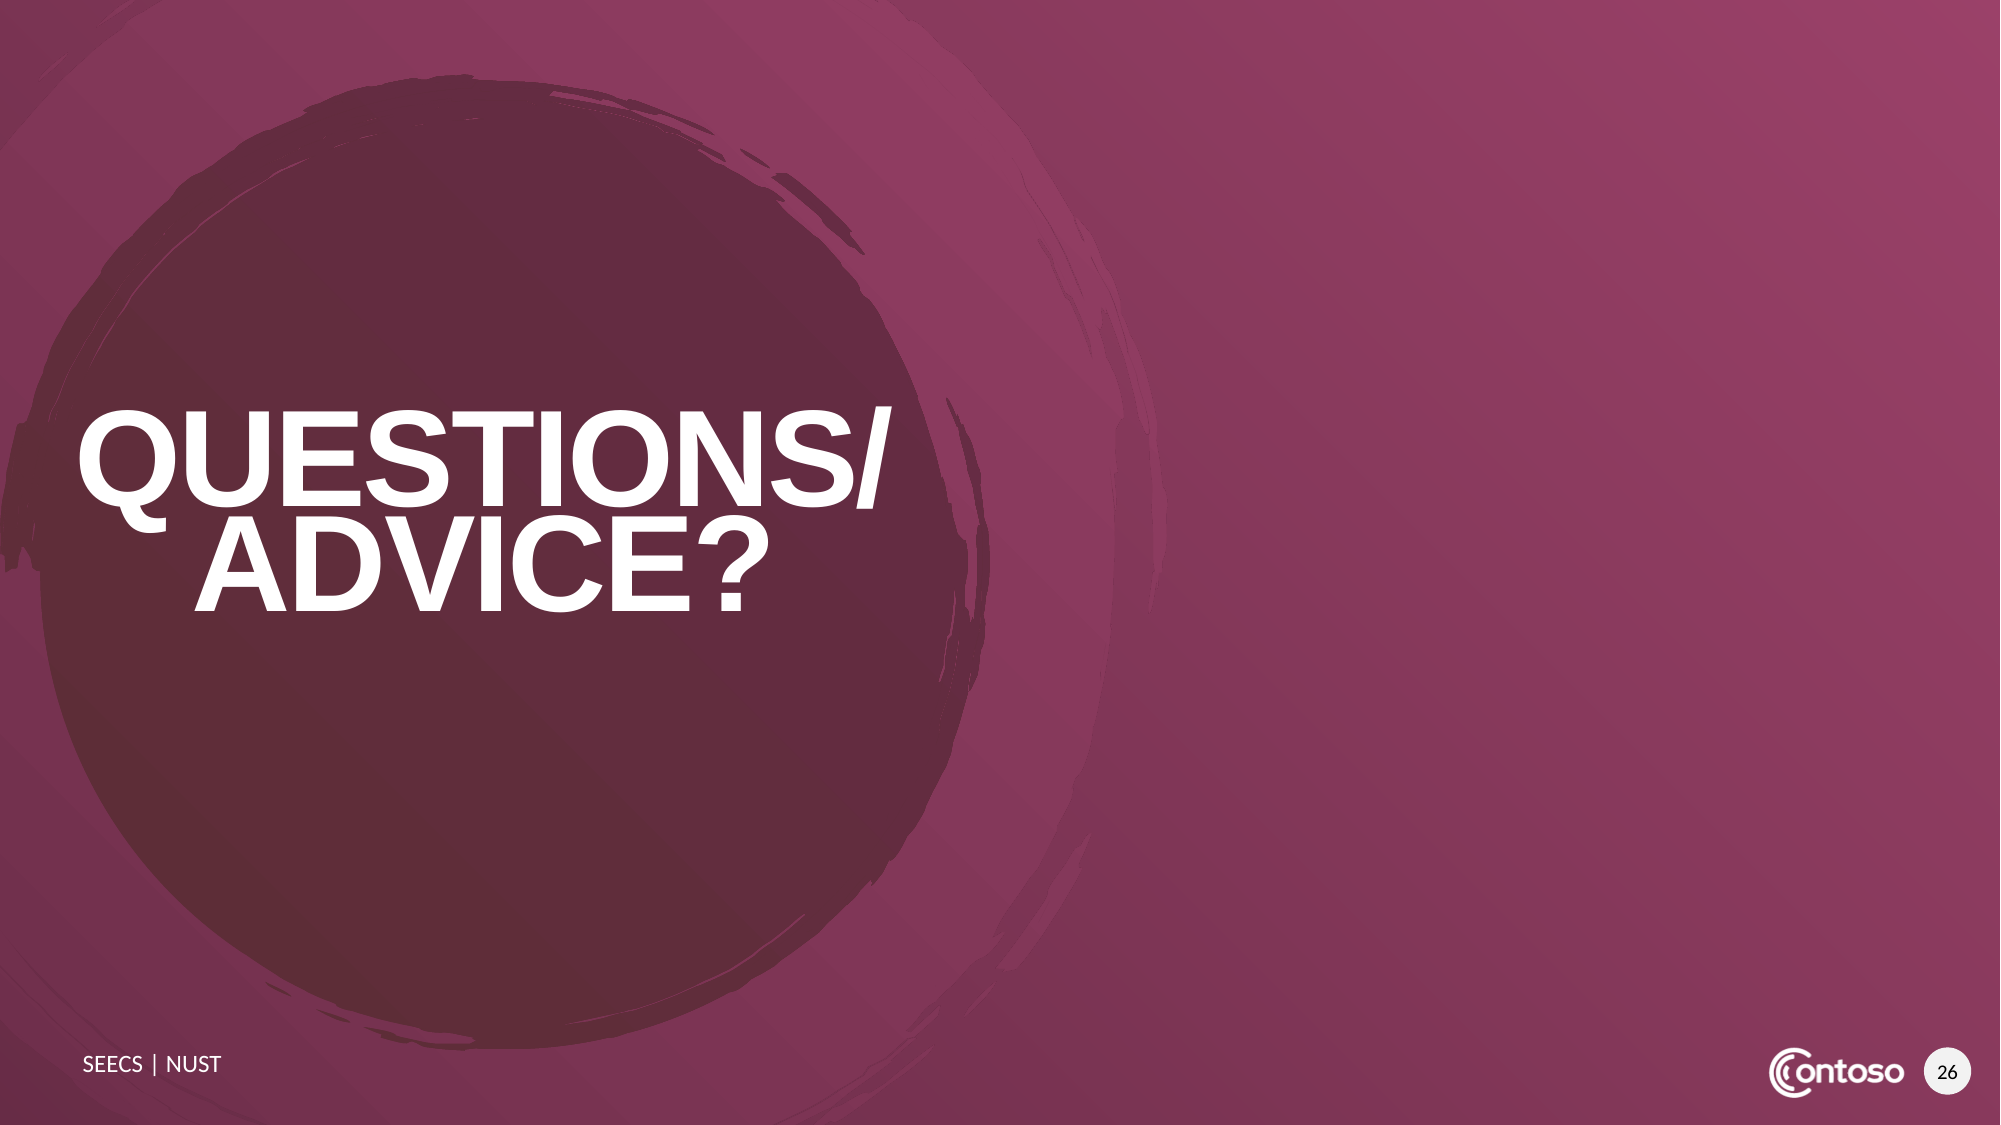

# Questions/ advice?
SEECS | NUST
26